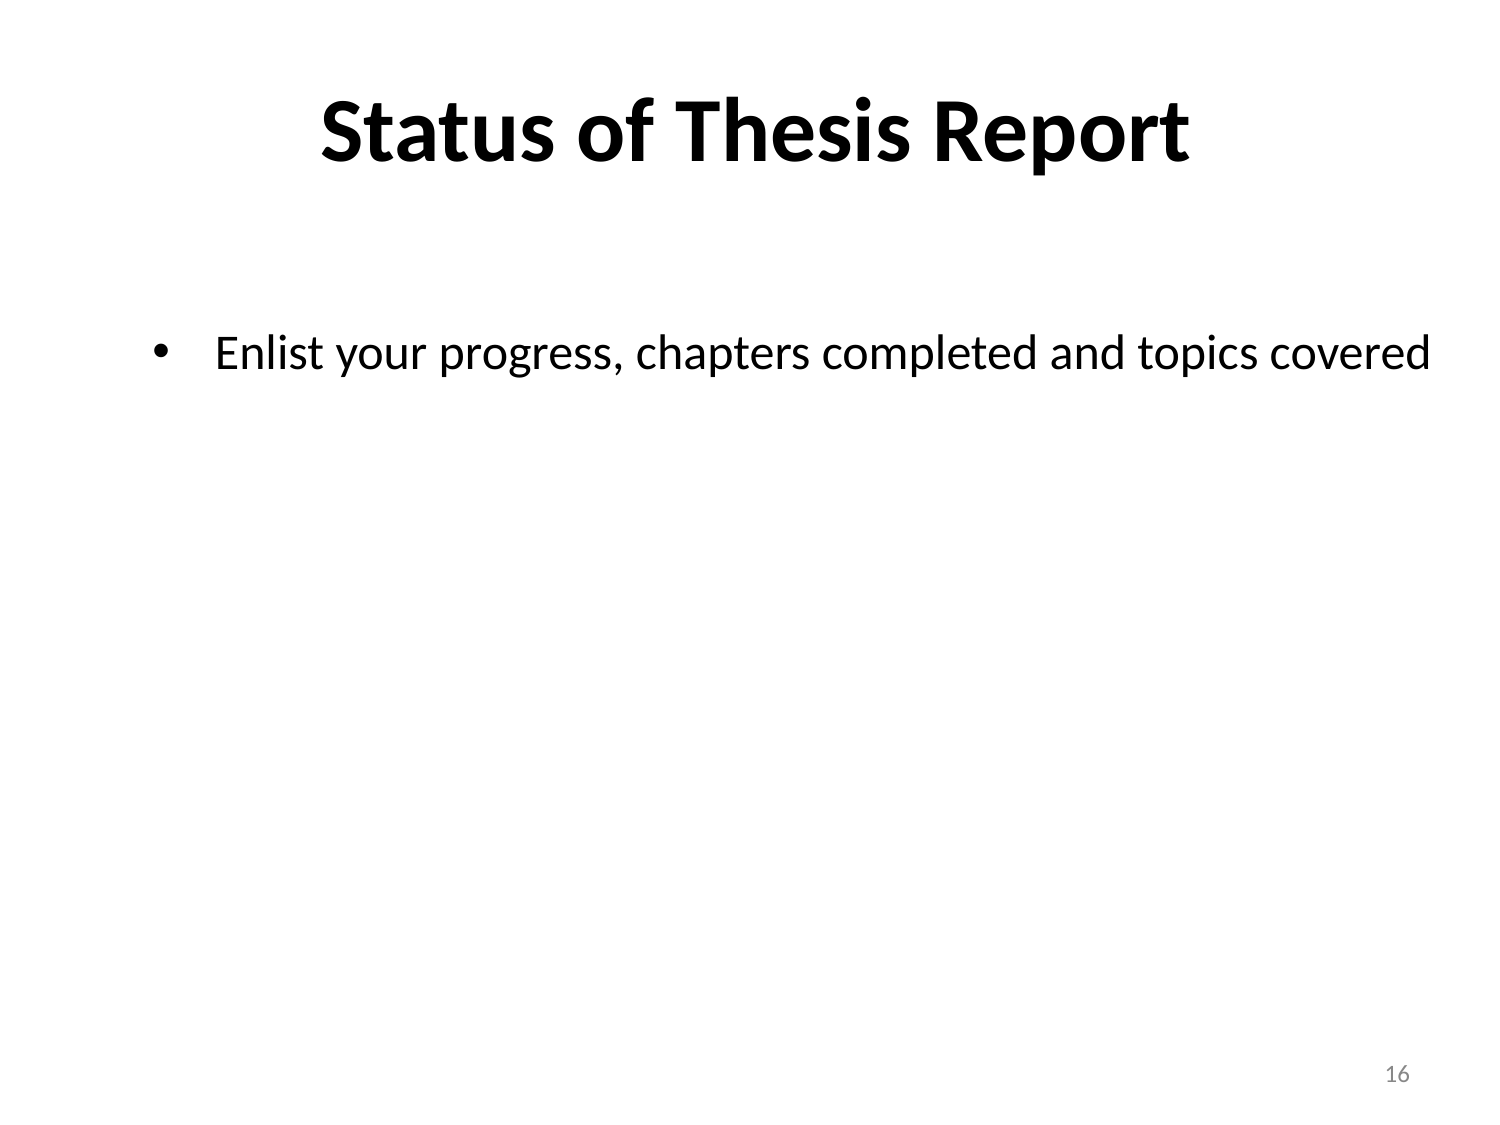

Status of Thesis Report
    Enlist your progress, chapters completed and topics covered
16